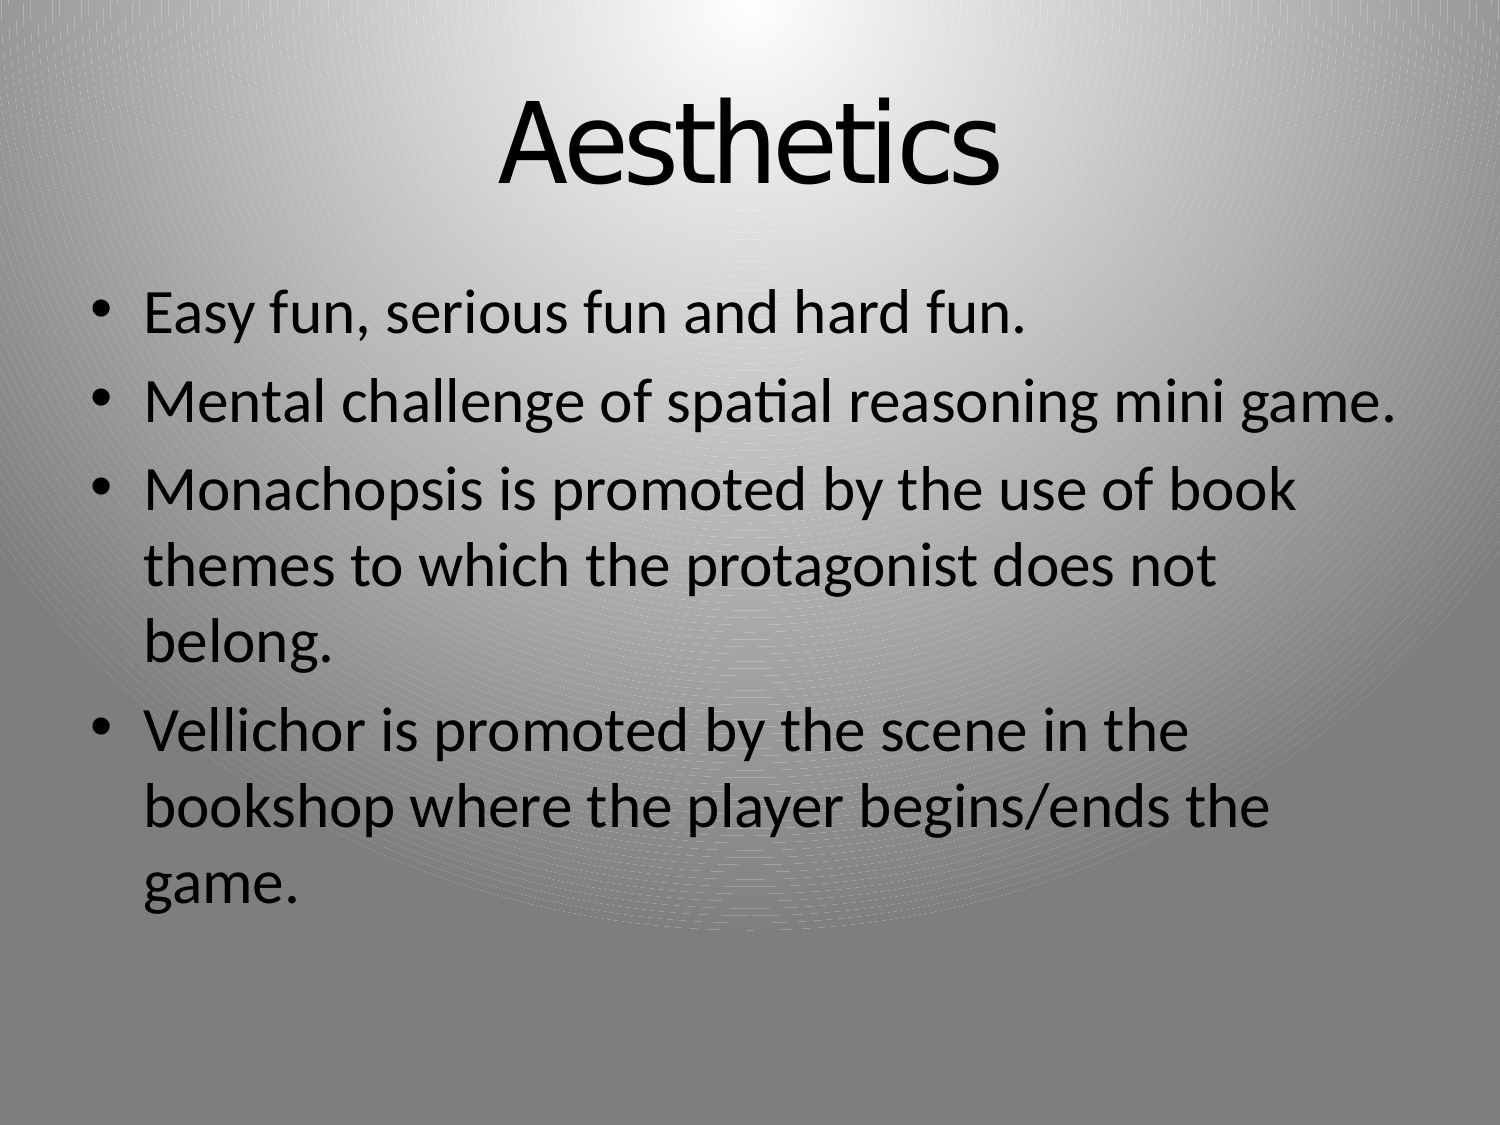

# Aesthetics
Easy fun, serious fun and hard fun.
Mental challenge of spatial reasoning mini game.
Monachopsis is promoted by the use of book themes to which the protagonist does not belong.
Vellichor is promoted by the scene in the bookshop where the player begins/ends the game.